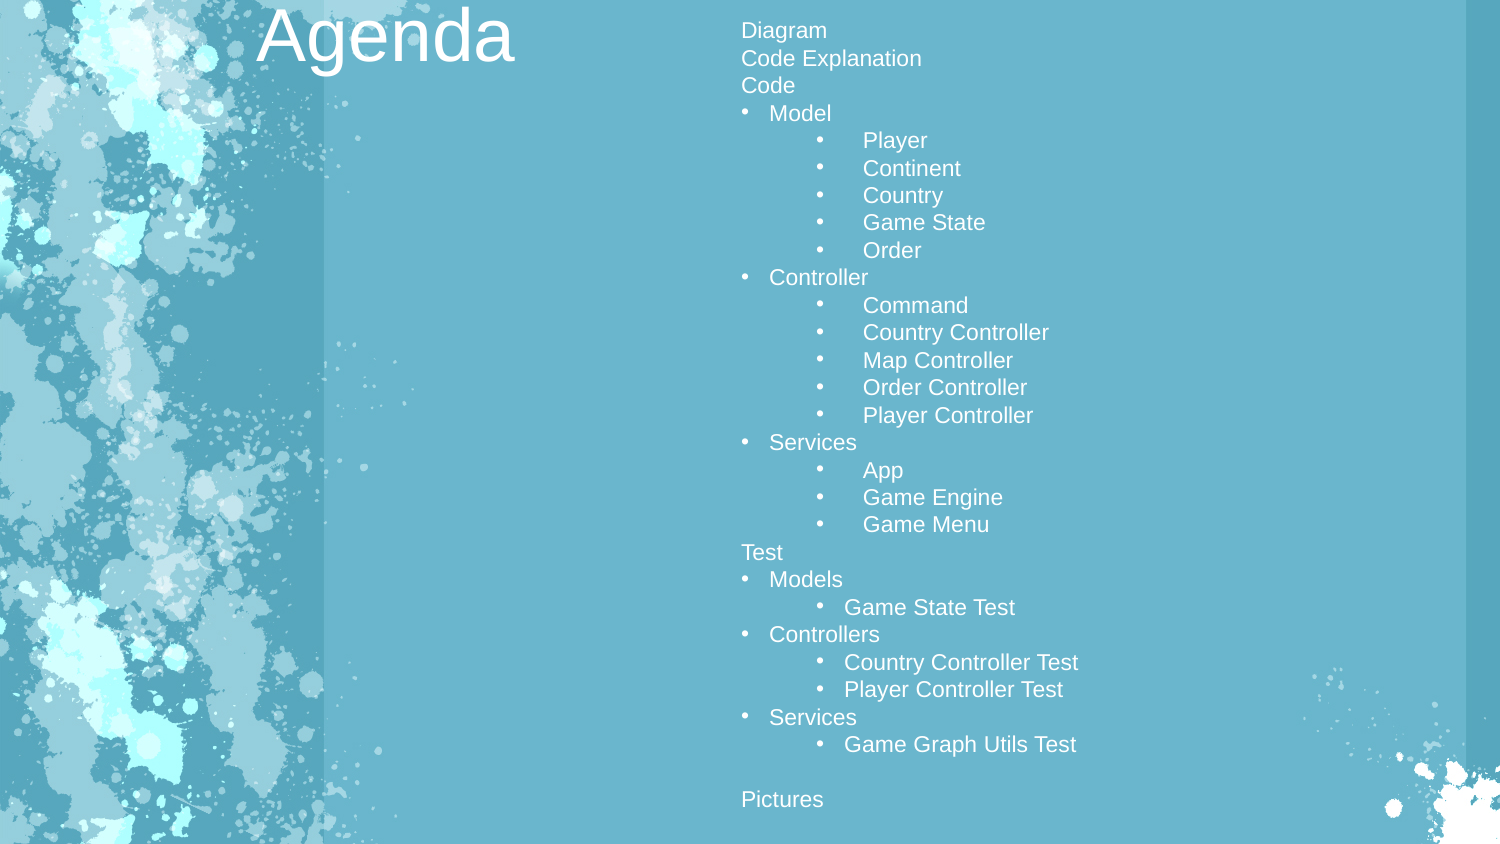

Agenda
Diagram
Code Explanation
Code
Model
Player
Continent
Country
Game State
Order
Controller
Command
Country Controller
Map Controller
Order Controller
Player Controller
Services
App
Game Engine
Game Menu
Test
Models
Game State Test
Controllers
Country Controller Test
Player Controller Test
Services
Game Graph Utils Test

Pictures